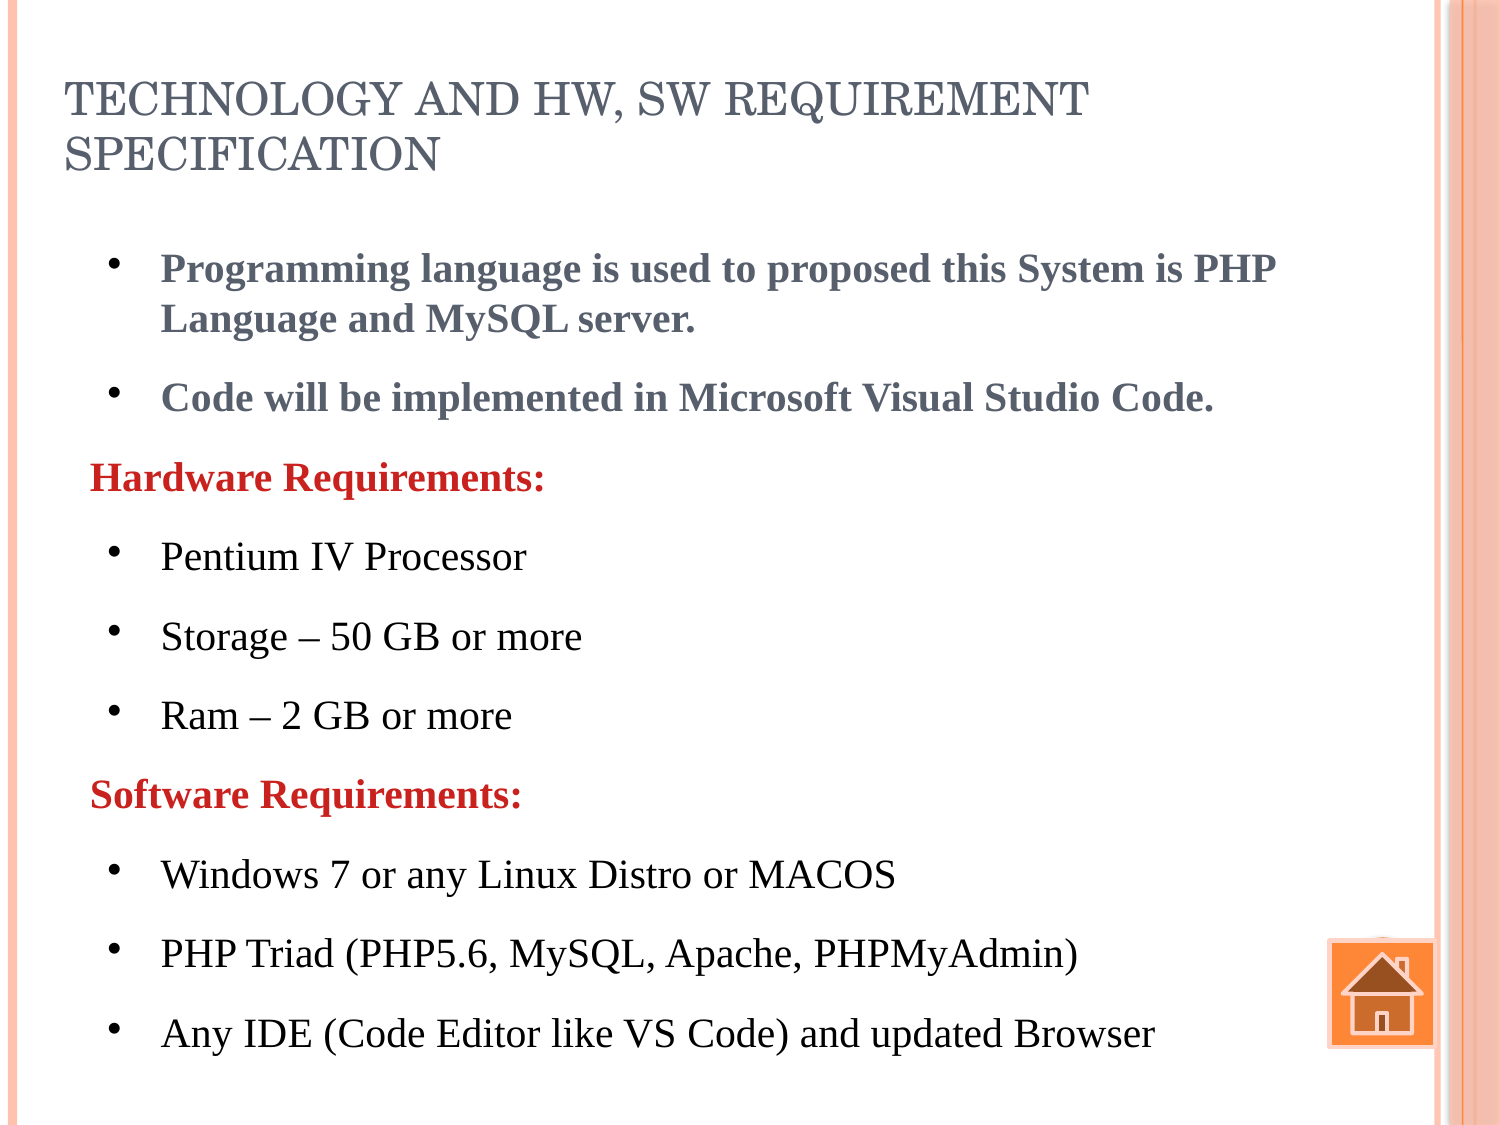

# Technology and HW, SW Requirement Specification
Programming language is used to proposed this System is PHP Language and MySQL server.
Code will be implemented in Microsoft Visual Studio Code.
Hardware Requirements:
Pentium IV Processor
Storage – 50 GB or more
Ram – 2 GB or more
Software Requirements:
Windows 7 or any Linux Distro or MACOS
PHP Triad (PHP5.6, MySQL, Apache, PHPMyAdmin)
Any IDE (Code Editor like VS Code) and updated Browser